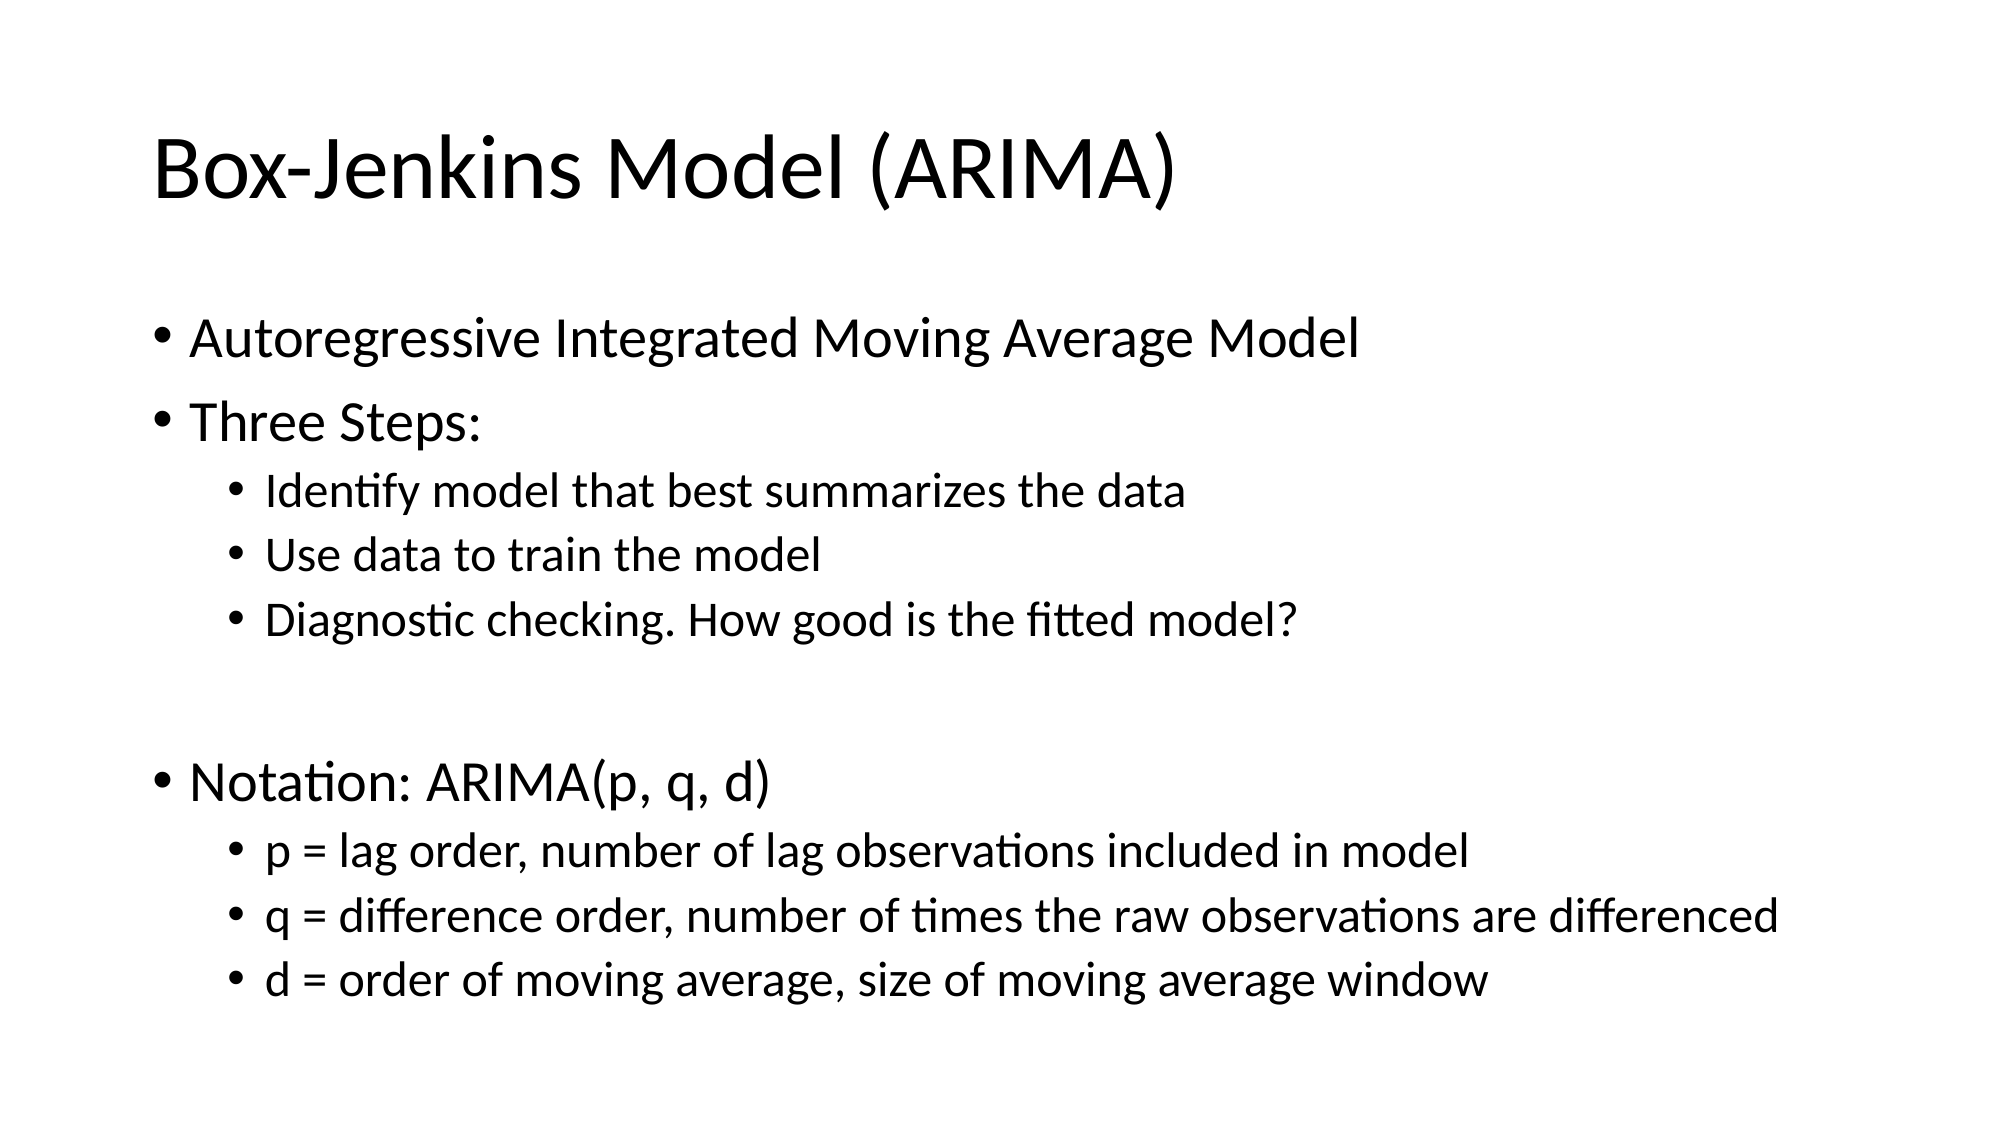

# Box-Jenkins Model (ARIMA)
Autoregressive Integrated Moving Average Model
Three Steps:
Identify model that best summarizes the data
Use data to train the model
Diagnostic checking. How good is the fitted model?

Notation: ARIMA(p, q, d)
p = lag order, number of lag observations included in model
q = difference order, number of times the raw observations are differenced
d = order of moving average, size of moving average window